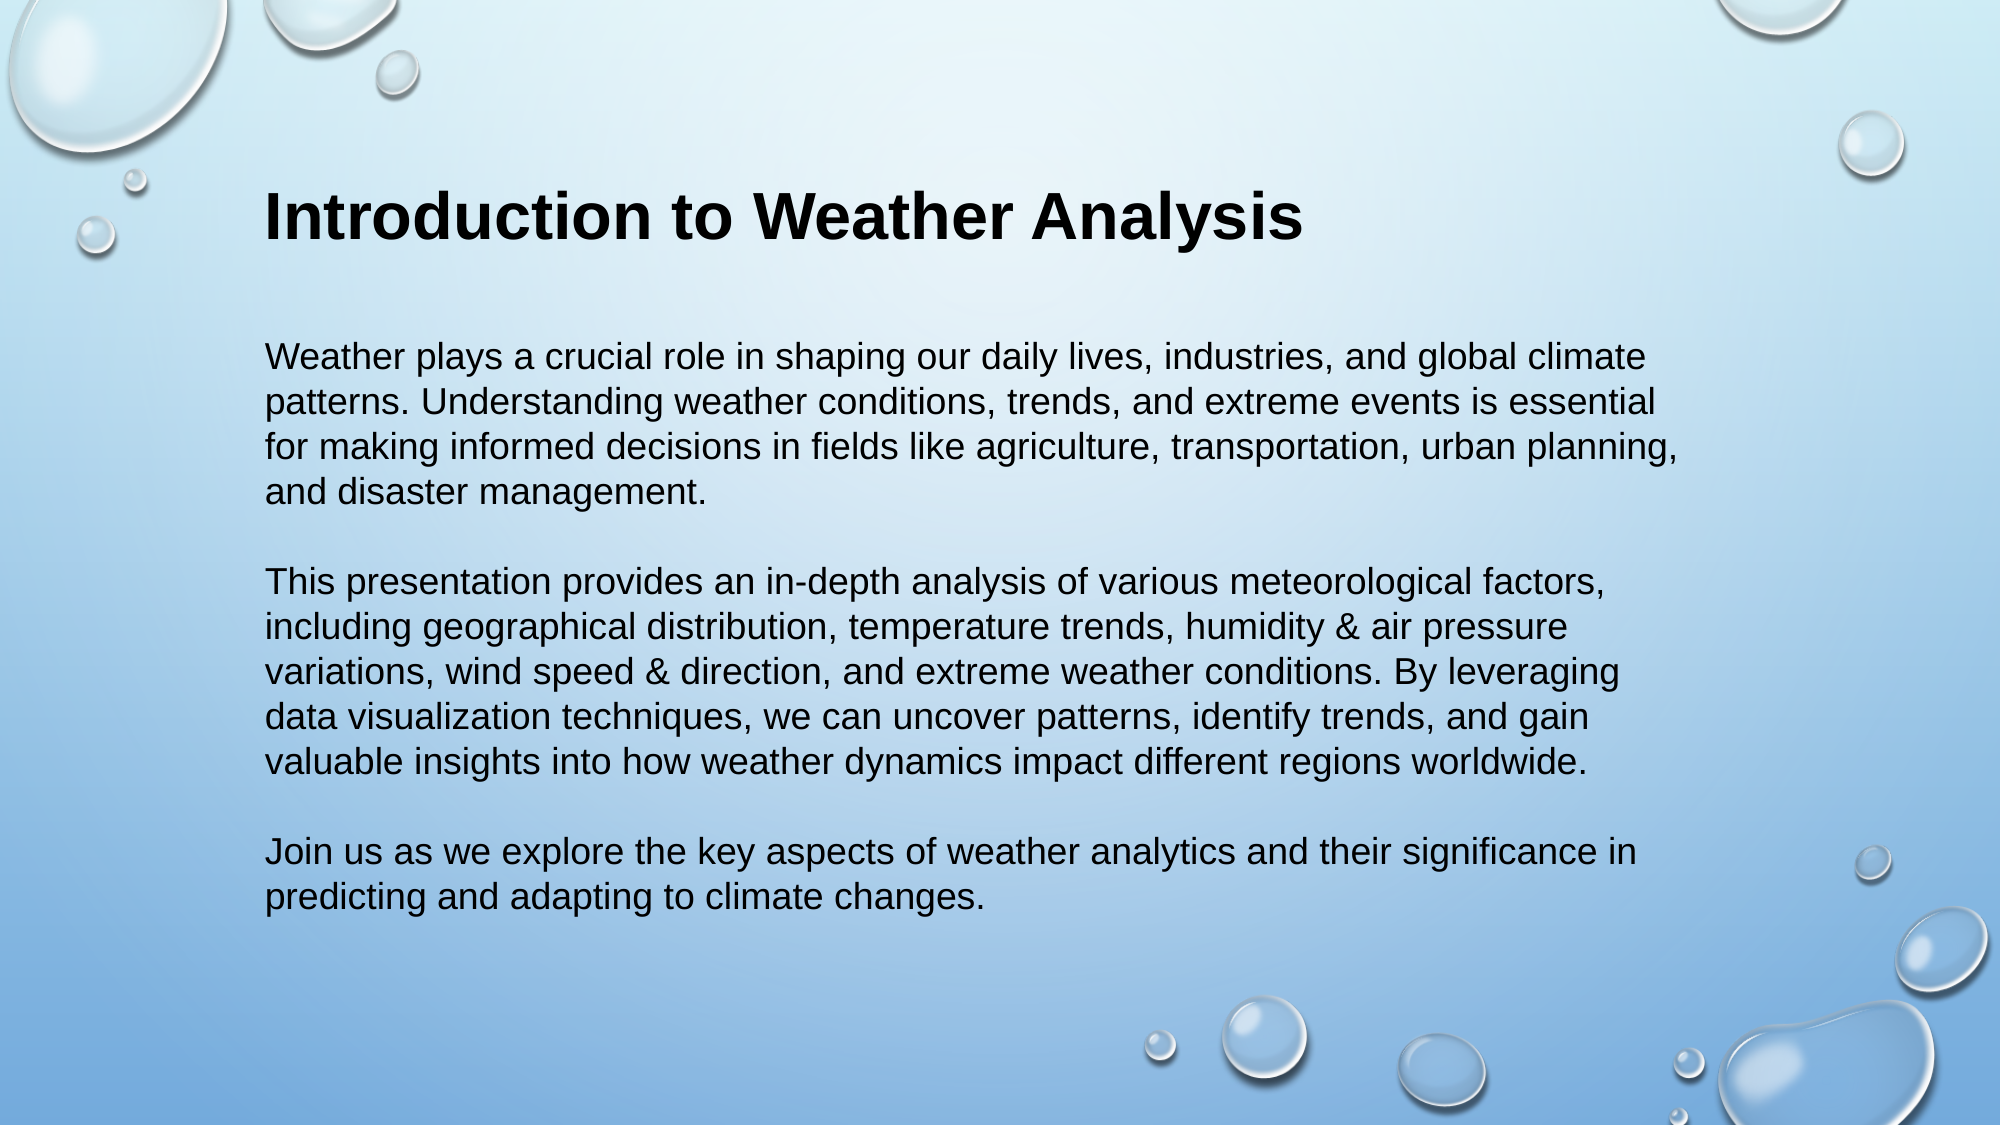

Introduction to Weather Analysis

Weather plays a crucial role in shaping our daily lives, industries, and global climate patterns. Understanding weather conditions, trends, and extreme events is essential for making informed decisions in fields like agriculture, transportation, urban planning, and disaster management.

This presentation provides an in-depth analysis of various meteorological factors, including geographical distribution, temperature trends, humidity & air pressure variations, wind speed & direction, and extreme weather conditions. By leveraging data visualization techniques, we can uncover patterns, identify trends, and gain valuable insights into how weather dynamics impact different regions worldwide.

Join us as we explore the key aspects of weather analytics and their significance in predicting and adapting to climate changes.